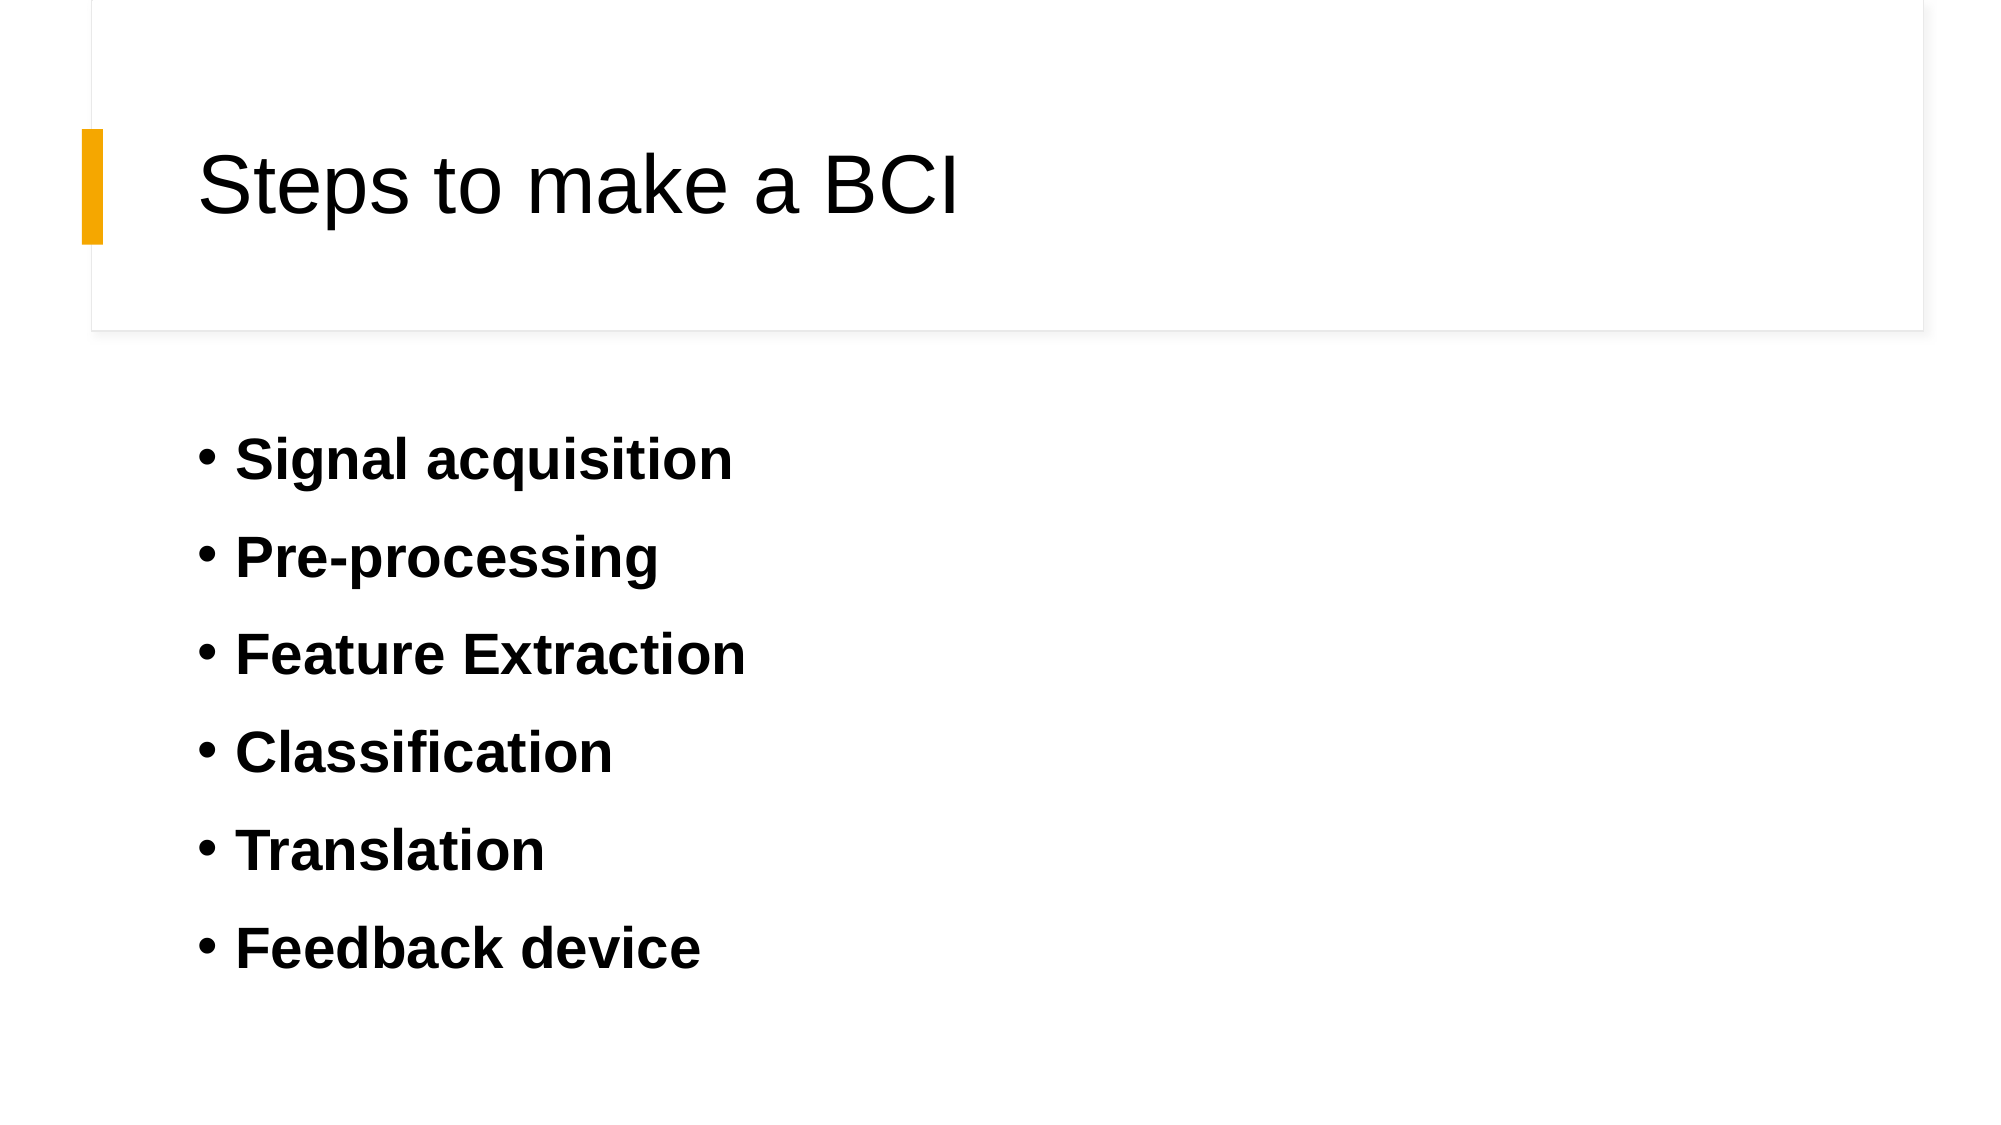

# Steps to make a BCI
Signal acquisition
Pre-processing
Feature Extraction
Classification
Translation
Feedback device